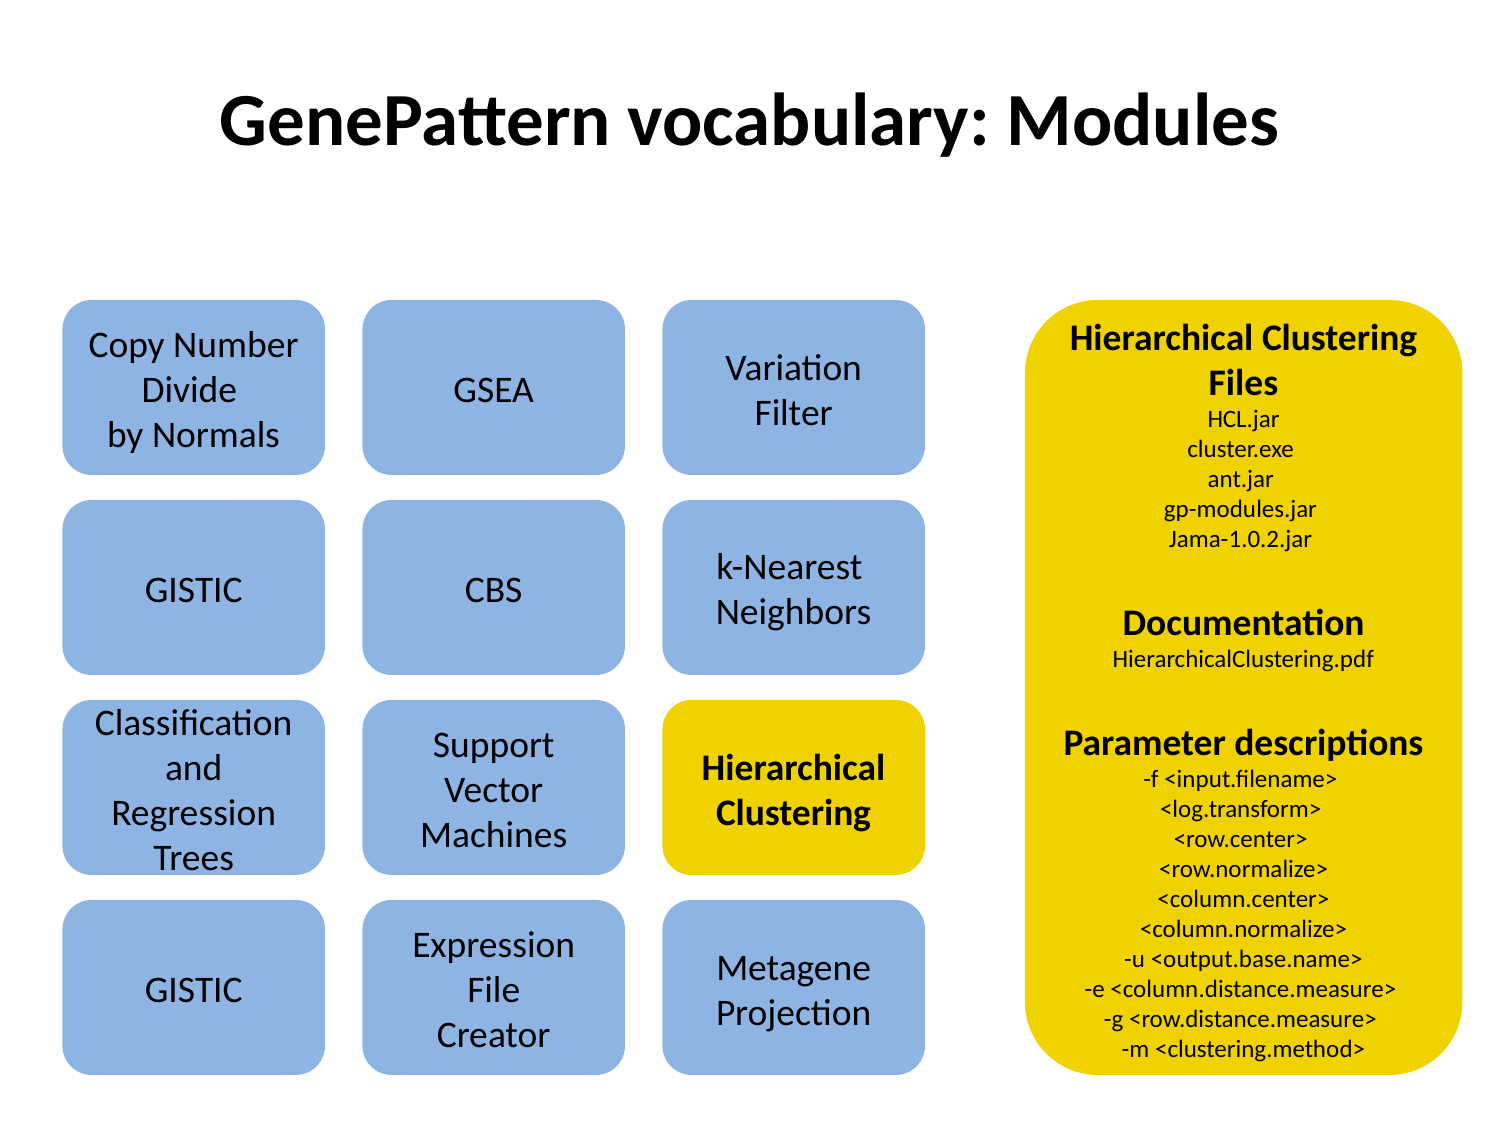

GenePattern vocabulary: Modules
Copy Number
Divide
by Normals
GSEA
Variation
Filter
Hierarchical Clustering
Files
HCL.jar
cluster.exe
ant.jar
gp-modules.jar
Jama-1.0.2.jar

Documentation
HierarchicalClustering.pdf

Parameter descriptions
-f <input.filename>
<log.transform>
<row.center>
<row.normalize>
 <column.center>
<column.normalize>
 -u <output.base.name>
-e <column.distance.measure>
-g <row.distance.measure>
-m <clustering.method>
GISTIC
CBS
k-Nearest
Neighbors
Classification
and
Regression Trees
Support
Vector
Machines
Hierarchical
Clustering
GISTIC
Expression
File
Creator
Metagene
Projection